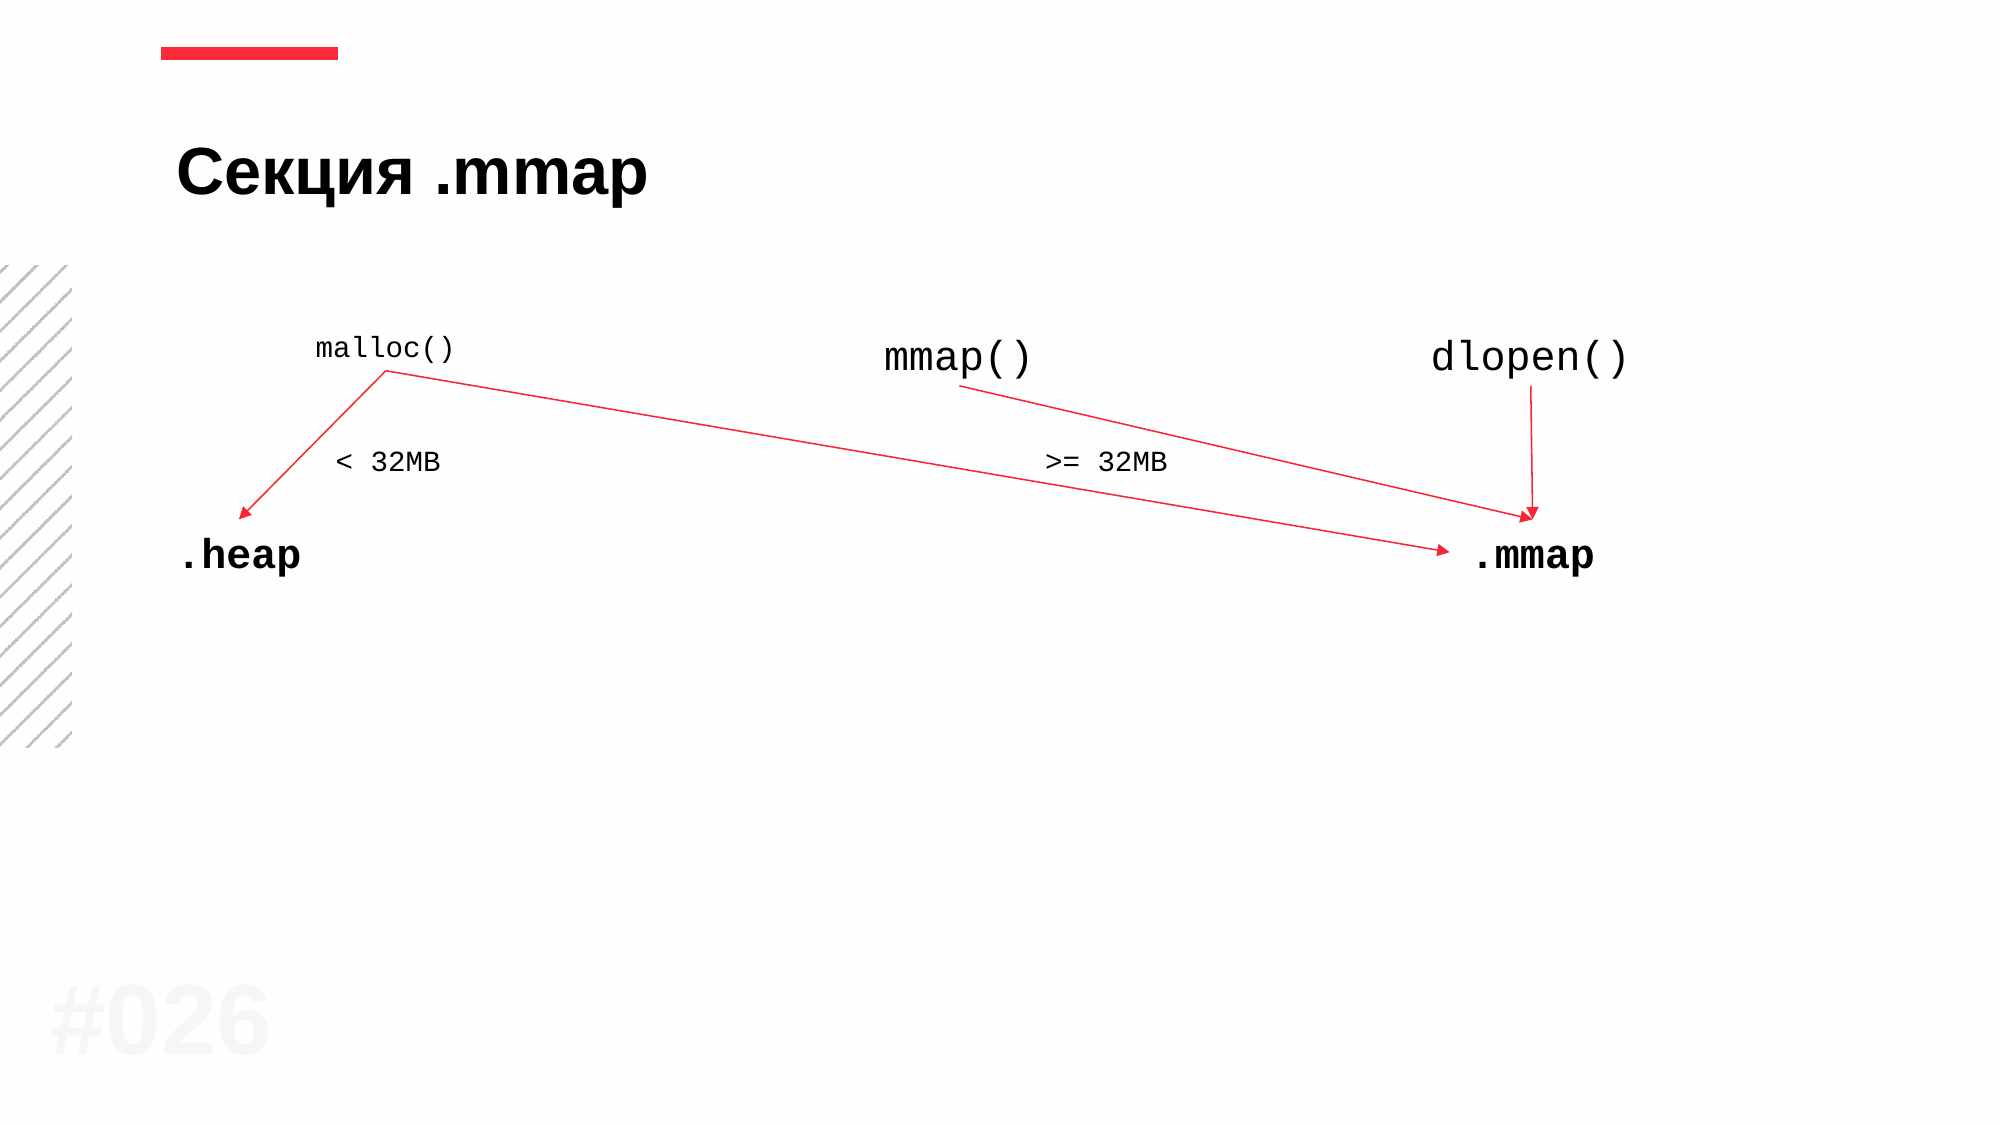

Секция .mmap
malloc()
dlopen()
mmap()
< 32MB
>= 32MB
.heap
.mmap
#026